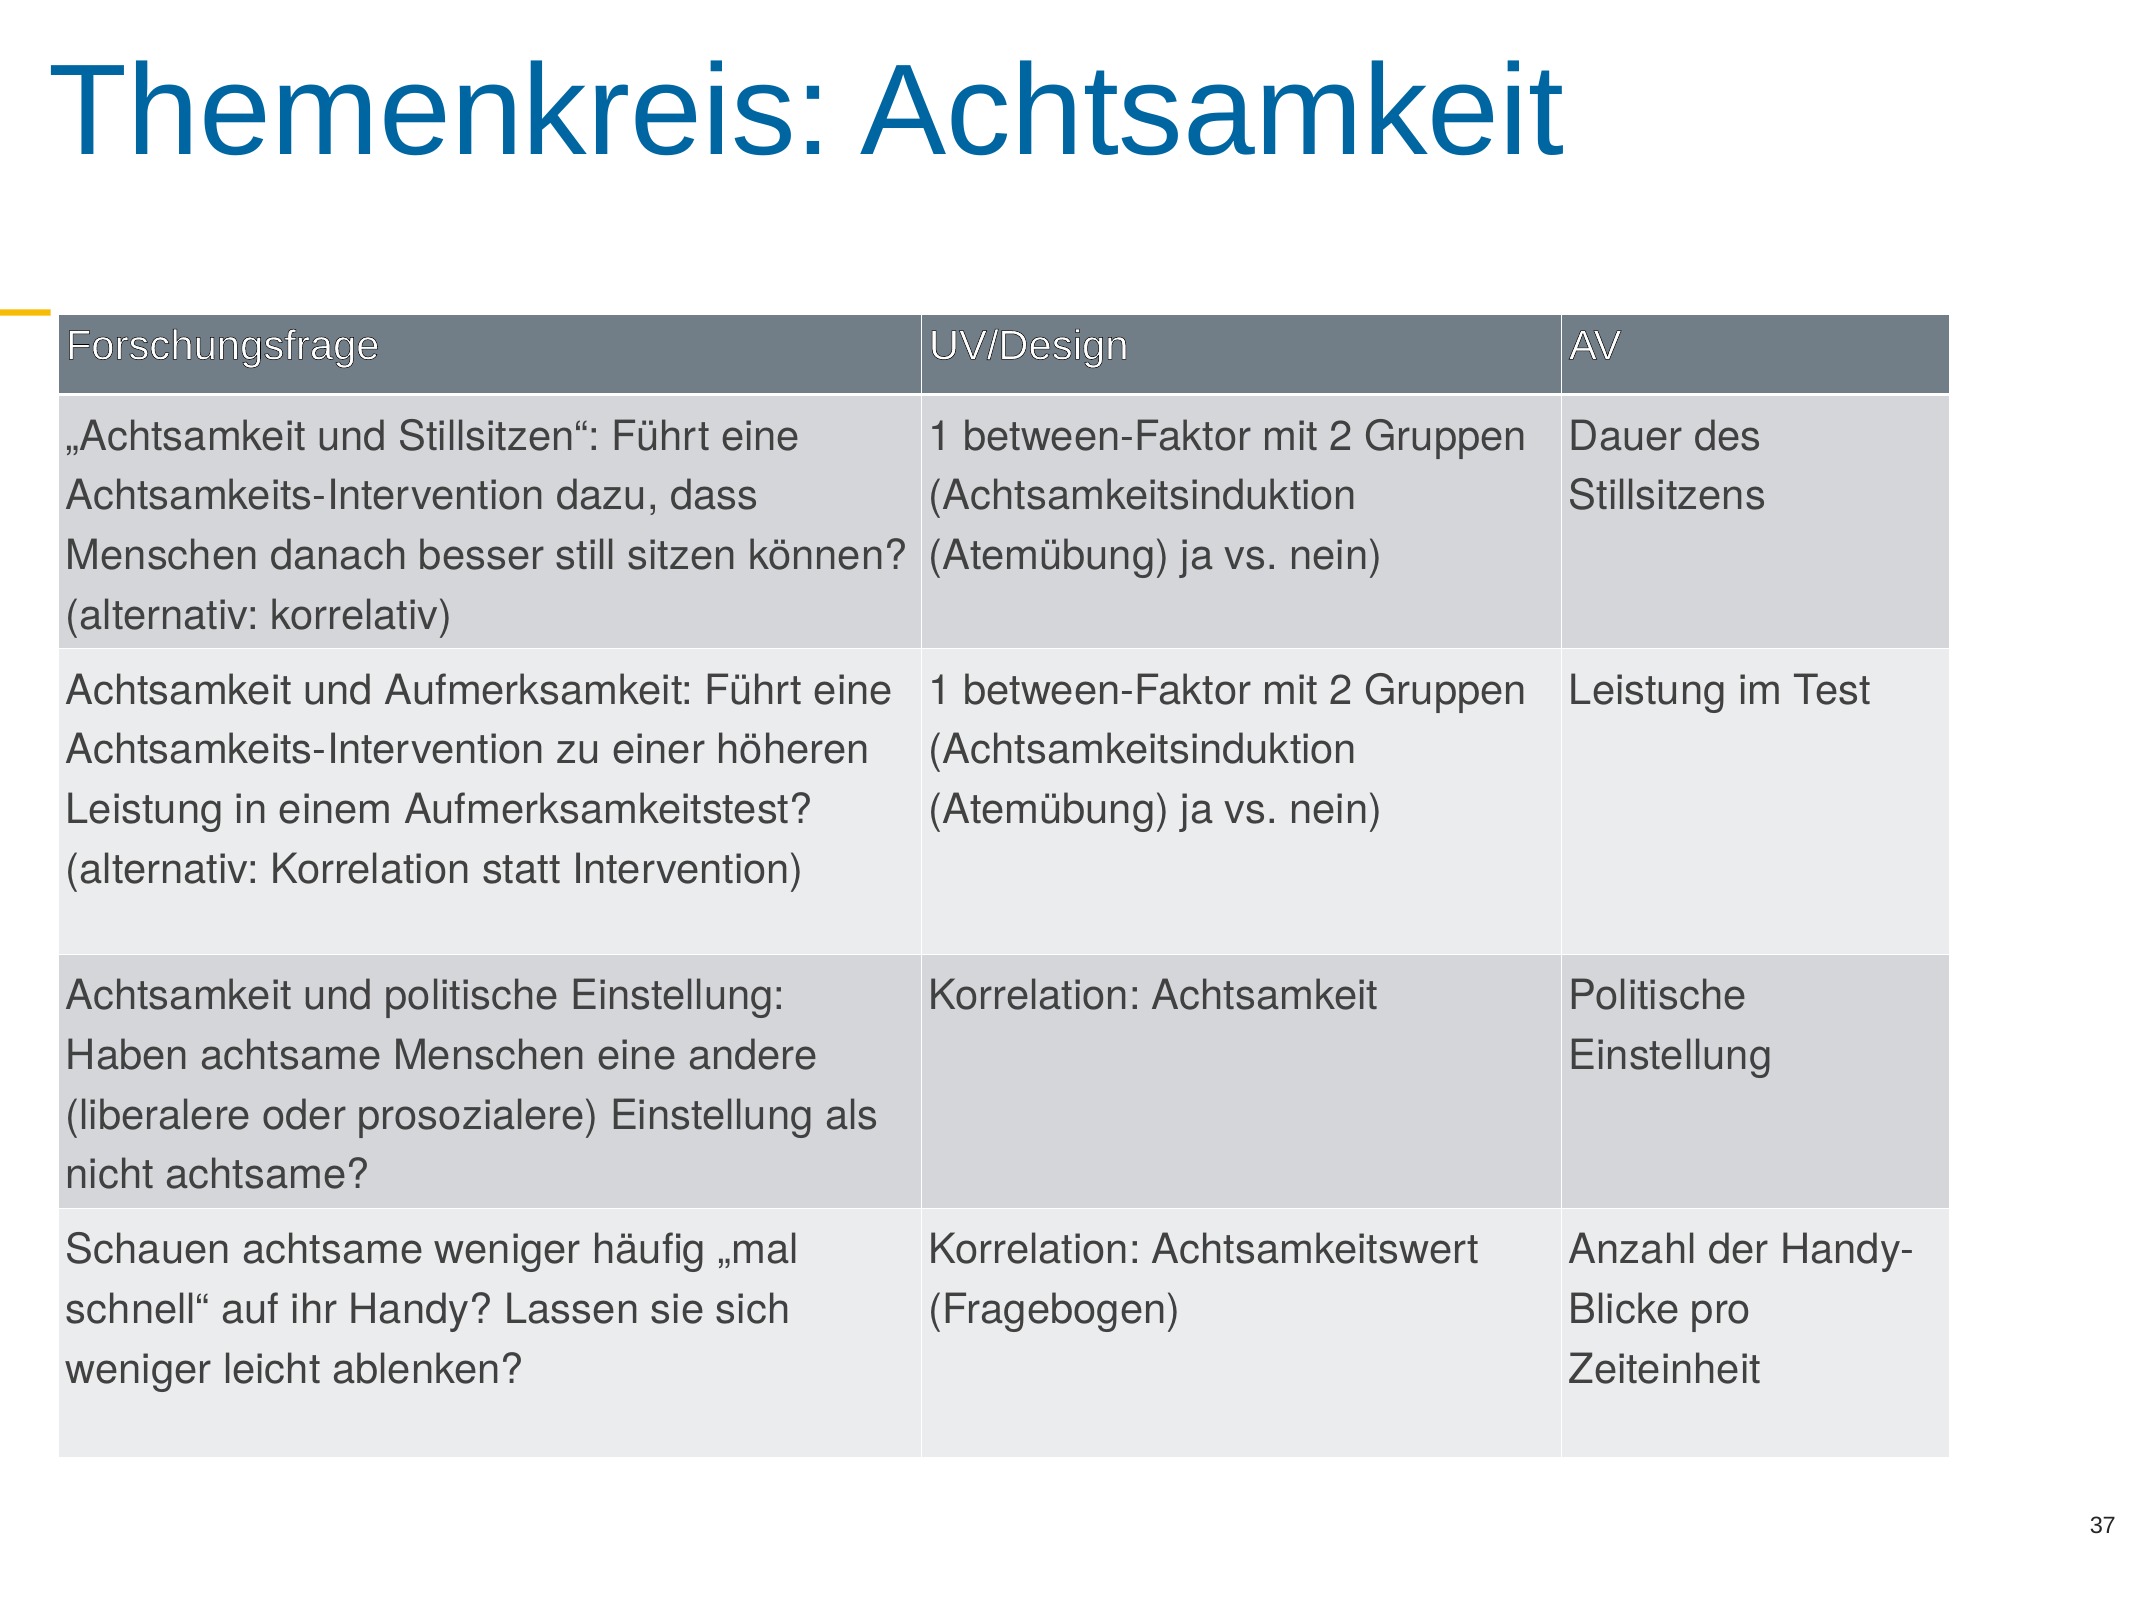

Themenkreis: Achtsamkeit
| Forschungsfrage | UV/Design | AV |
| --- | --- | --- |
| „Achtsamkeit und Stillsitzen“: Führt eine Achtsamkeits-Intervention dazu, dass Menschen danach besser still sitzen können? (alternativ: korrelativ) | 1 between-Faktor mit 2 Gruppen (Achtsamkeitsinduktion (Atemübung) ja vs. nein) | Dauer des Stillsitzens |
| Achtsamkeit und Aufmerksamkeit: Führt eine Achtsamkeits-Intervention zu einer höheren Leistung in einem Aufmerksamkeitstest? (alternativ: Korrelation statt Intervention) | 1 between-Faktor mit 2 Gruppen (Achtsamkeitsinduktion (Atemübung) ja vs. nein) | Leistung im Test |
| Achtsamkeit und politische Einstellung: Haben achtsame Menschen eine andere (liberalere oder prosozialere) Einstellung als nicht achtsame? | Korrelation: Achtsamkeit | Politische Einstellung |
| Schauen achtsame weniger häufig „mal schnell“ auf ihr Handy? Lassen sie sich weniger leicht ablenken? | Korrelation: Achtsamkeitswert (Fragebogen) | Anzahl der Handy-Blicke pro Zeiteinheit |
37